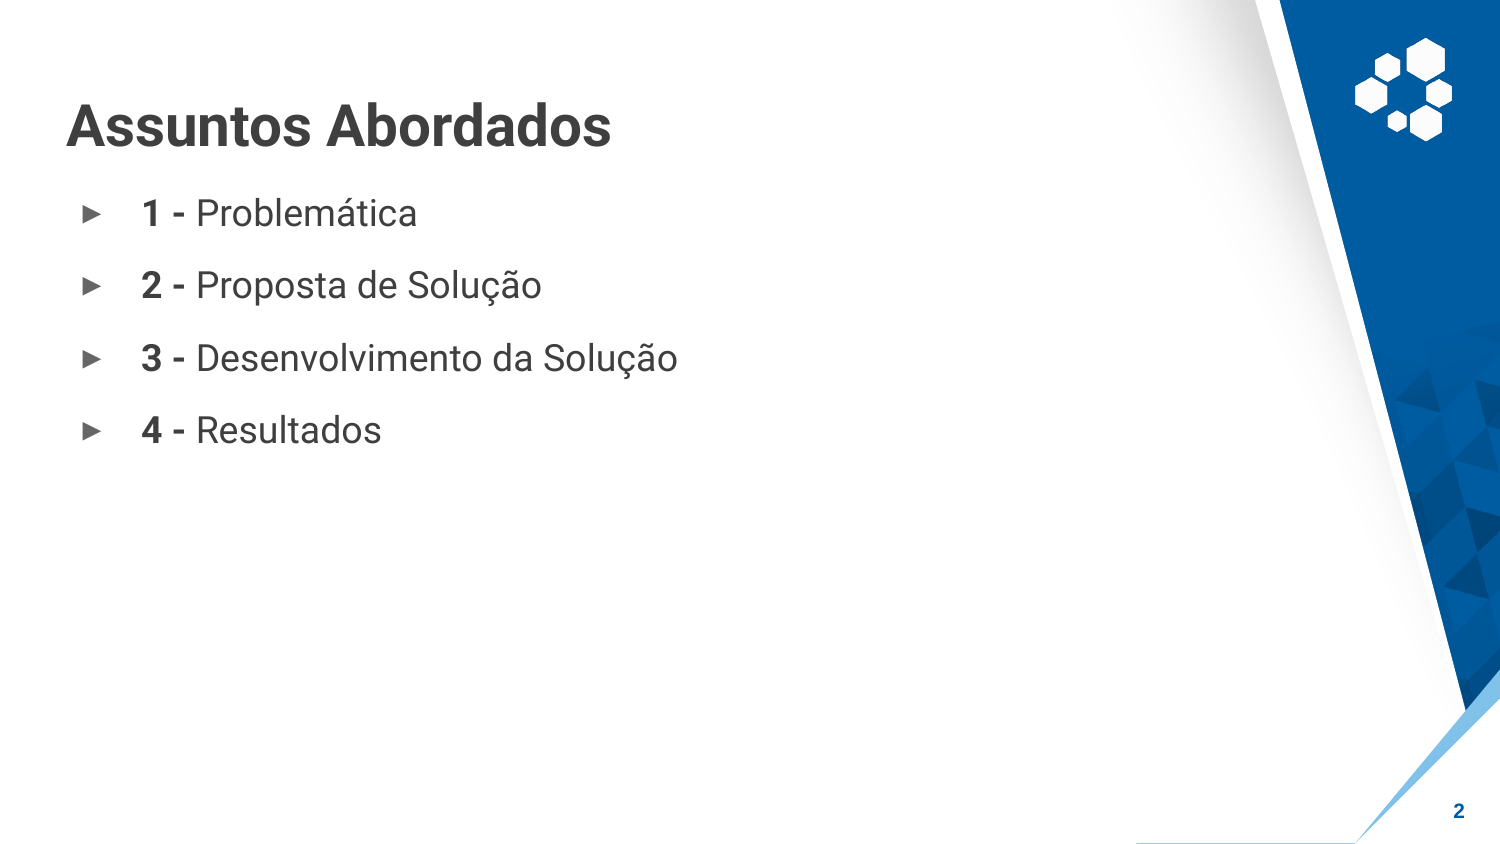

# Assuntos Abordados
1 - Problemática
2 - Proposta de Solução
3 - Desenvolvimento da Solução
4 - Resultados
2